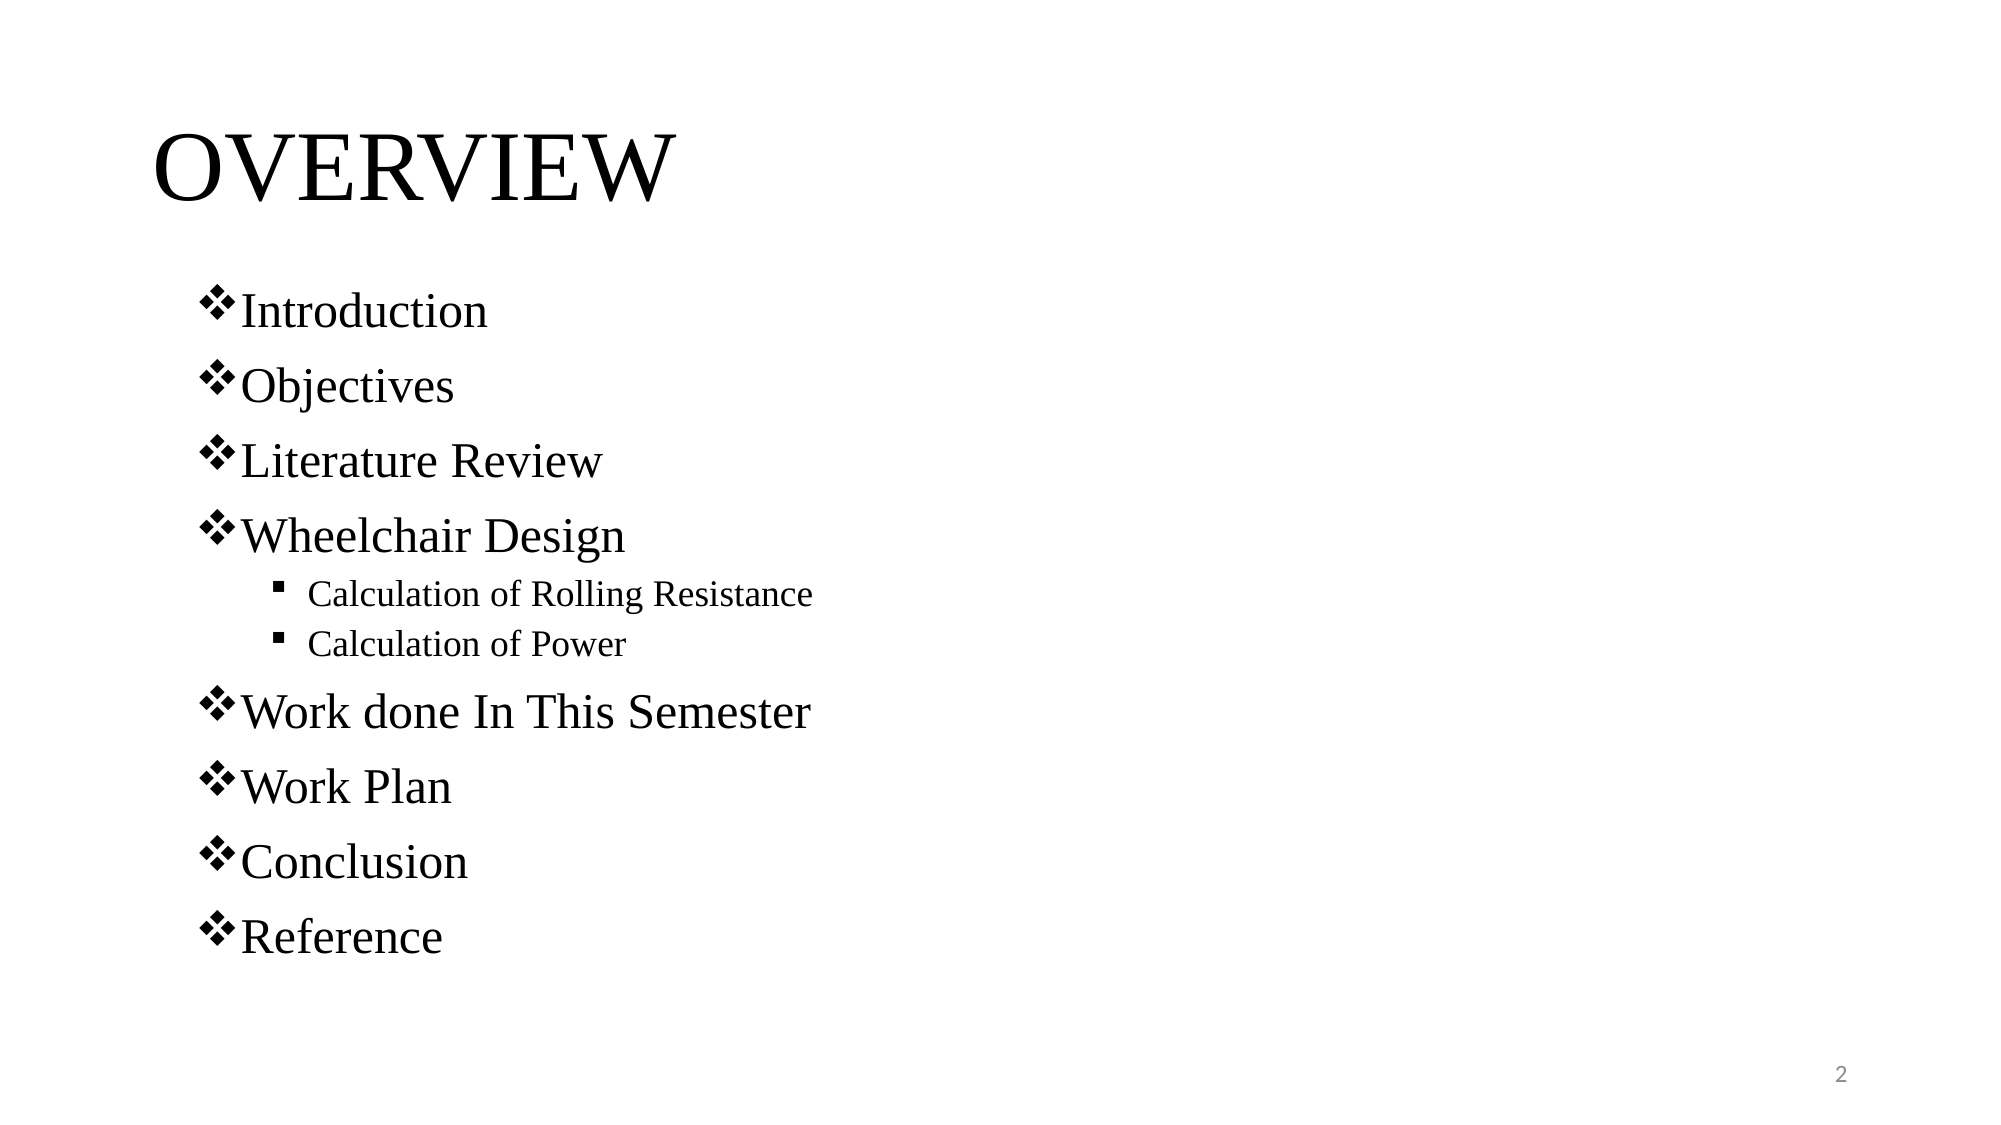

# OVERVIEW
Introduction
Objectives
Literature Review
Wheelchair Design
Calculation of Rolling Resistance
Calculation of Power
Work done In This Semester
Work Plan
Conclusion
Reference

2